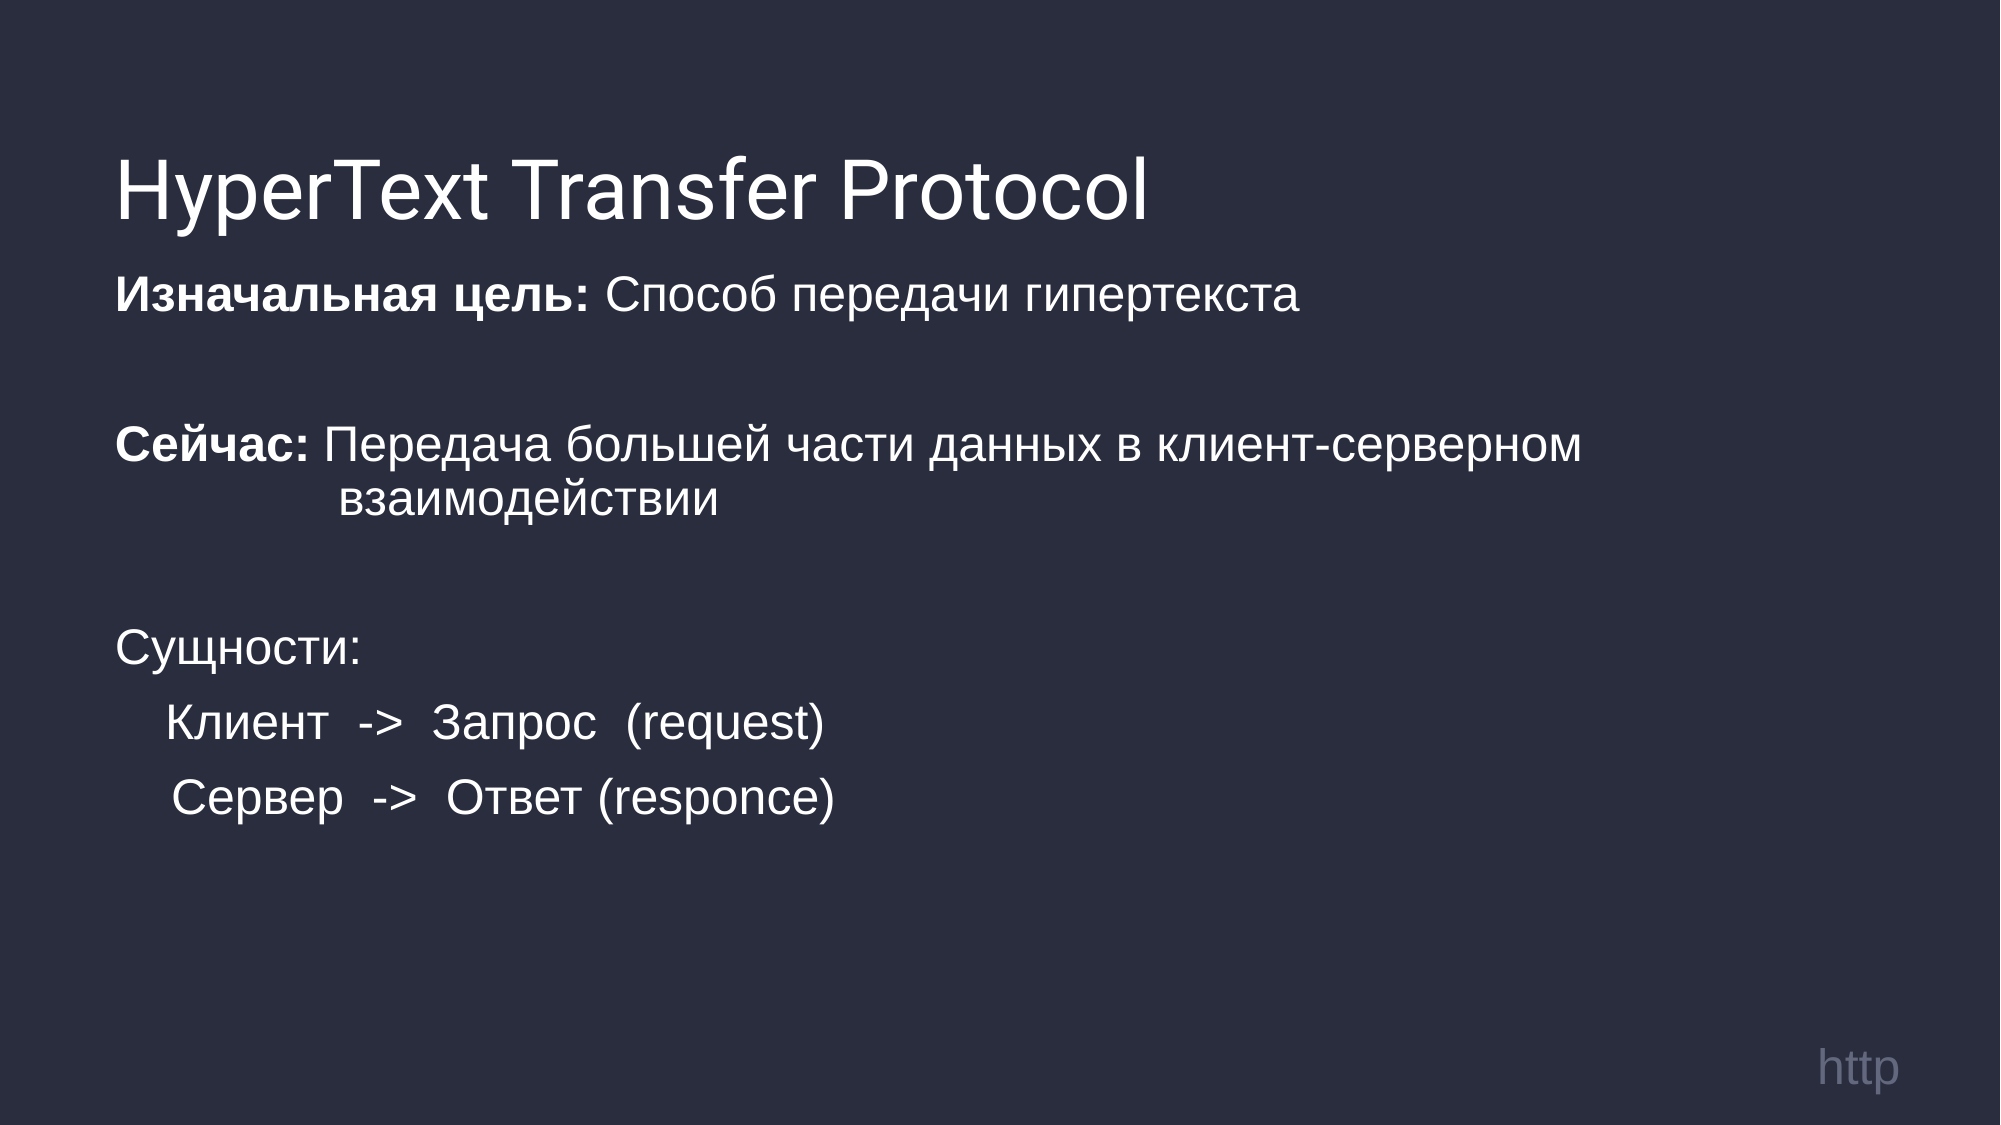

HyperText Transfer Protocol
Изначальная цель: Способ передачи гипертекста

Сейчас: Передача большей части данных в клиент-серверном
                взаимодействии

Сущности:
    Клиент  ->  Запрос  (request)
    Сервер  ->  Ответ (responce)
http